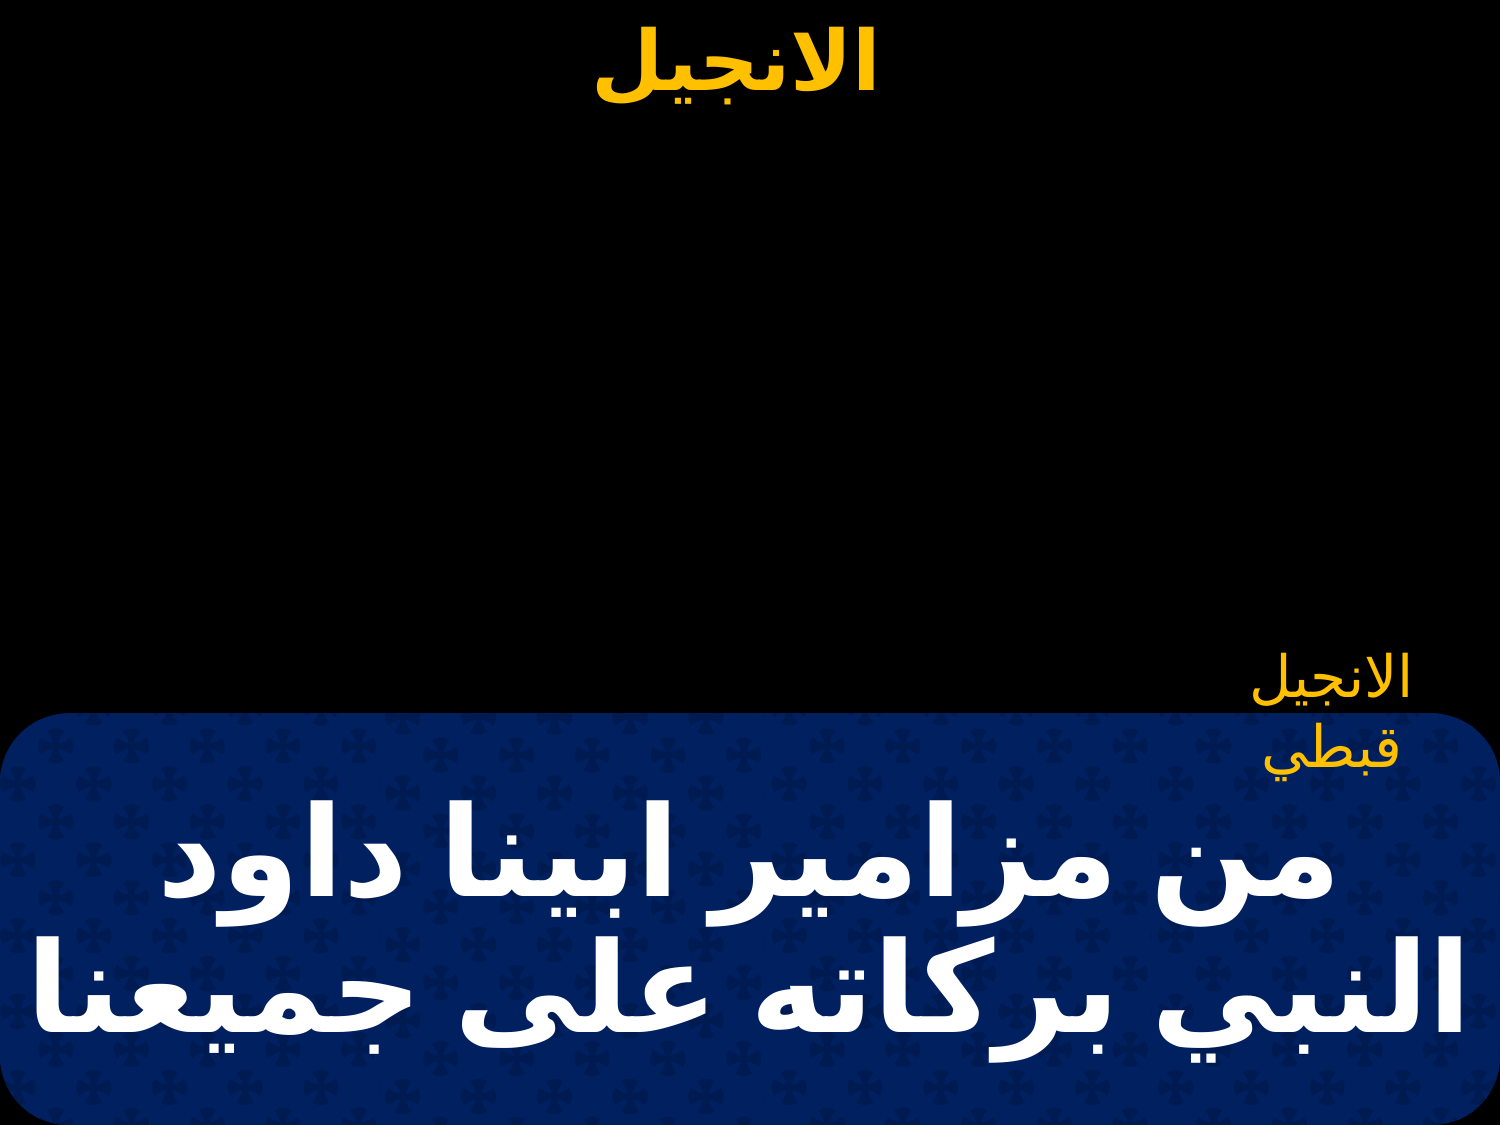

الانجيل قبطي
# من مزامير ابينا داود النبي بركاته على جميعنا